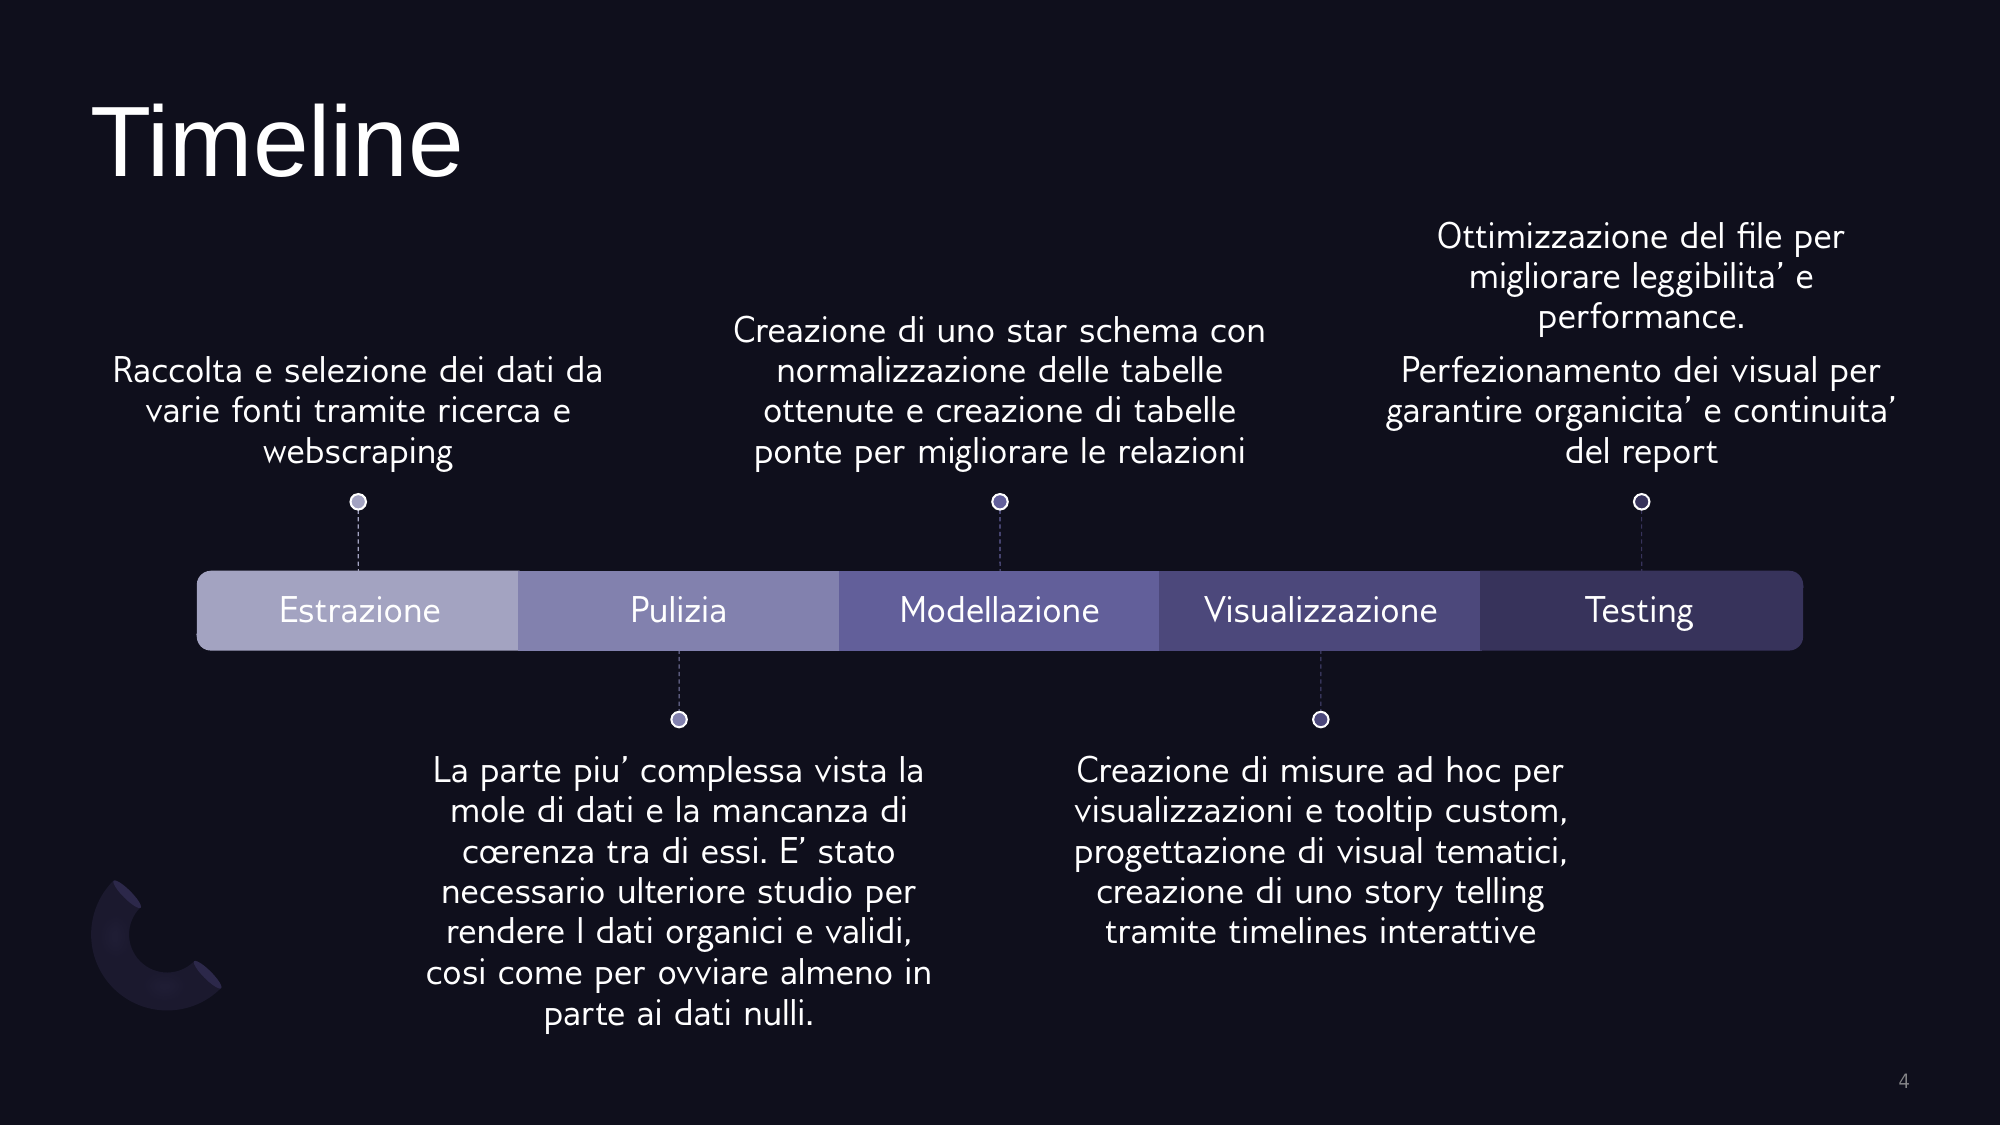

# Timeline
Estrazione
Raccolta e selezione dei dati da varie fonti tramite ricerca e webscraping
Pulizia
La parte piu’ complessa vista la mole di dati e la mancanza di coerenza tra di essi. E’ stato necessario ulteriore studio per rendere I dati organici e validi, cosi come per ovviare almeno in parte ai dati nulli.
Modellazione
Creazione di uno star schema con normalizzazione delle tabelle ottenute e creazione di tabelle ponte per migliorare le relazioni
Visualizzazione
Creazione di misure ad hoc per visualizzazioni e tooltip custom, progettazione di visual tematici, creazione di uno story telling tramite timelines interattive
Testing
Ottimizzazione del file per migliorare leggibilita’ e performance.
Perfezionamento dei visual per garantire organicita’ e continuita’ del report
4